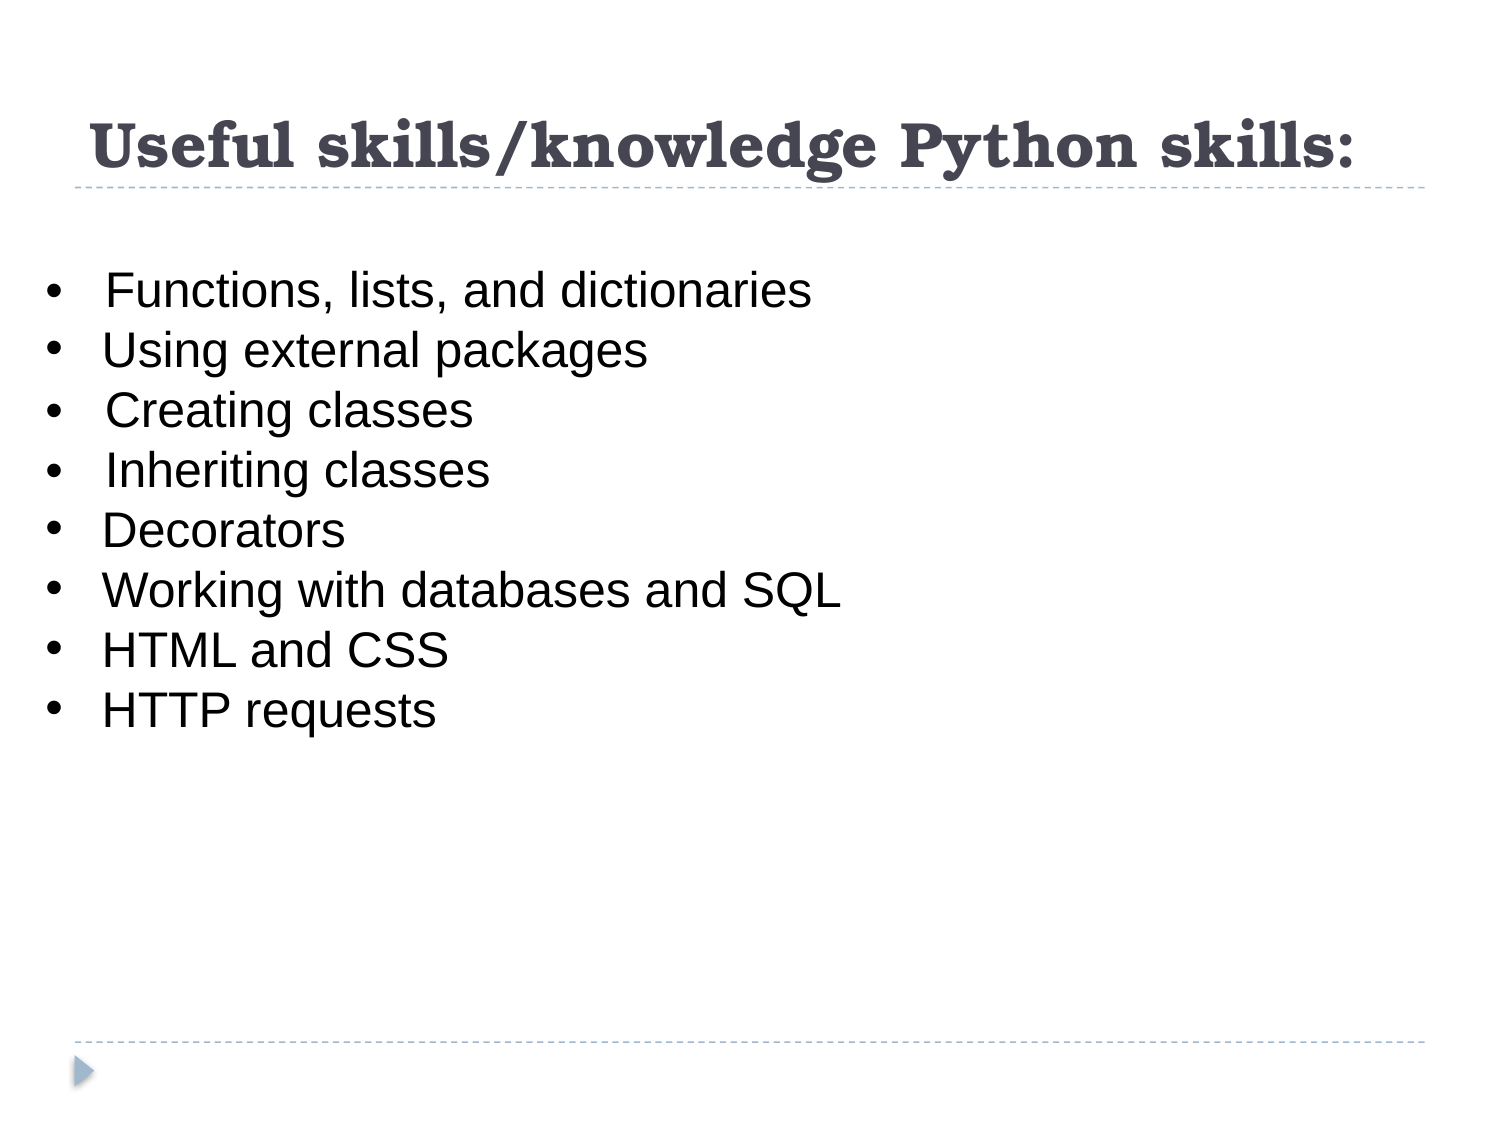

# Useful skills/knowledge Python skills:
•   Functions, lists, and dictionaries
Using external packages
•   Creating classes
•   Inheriting classes
Decorators
Working with databases and SQL
HTML and CSS
HTTP requests